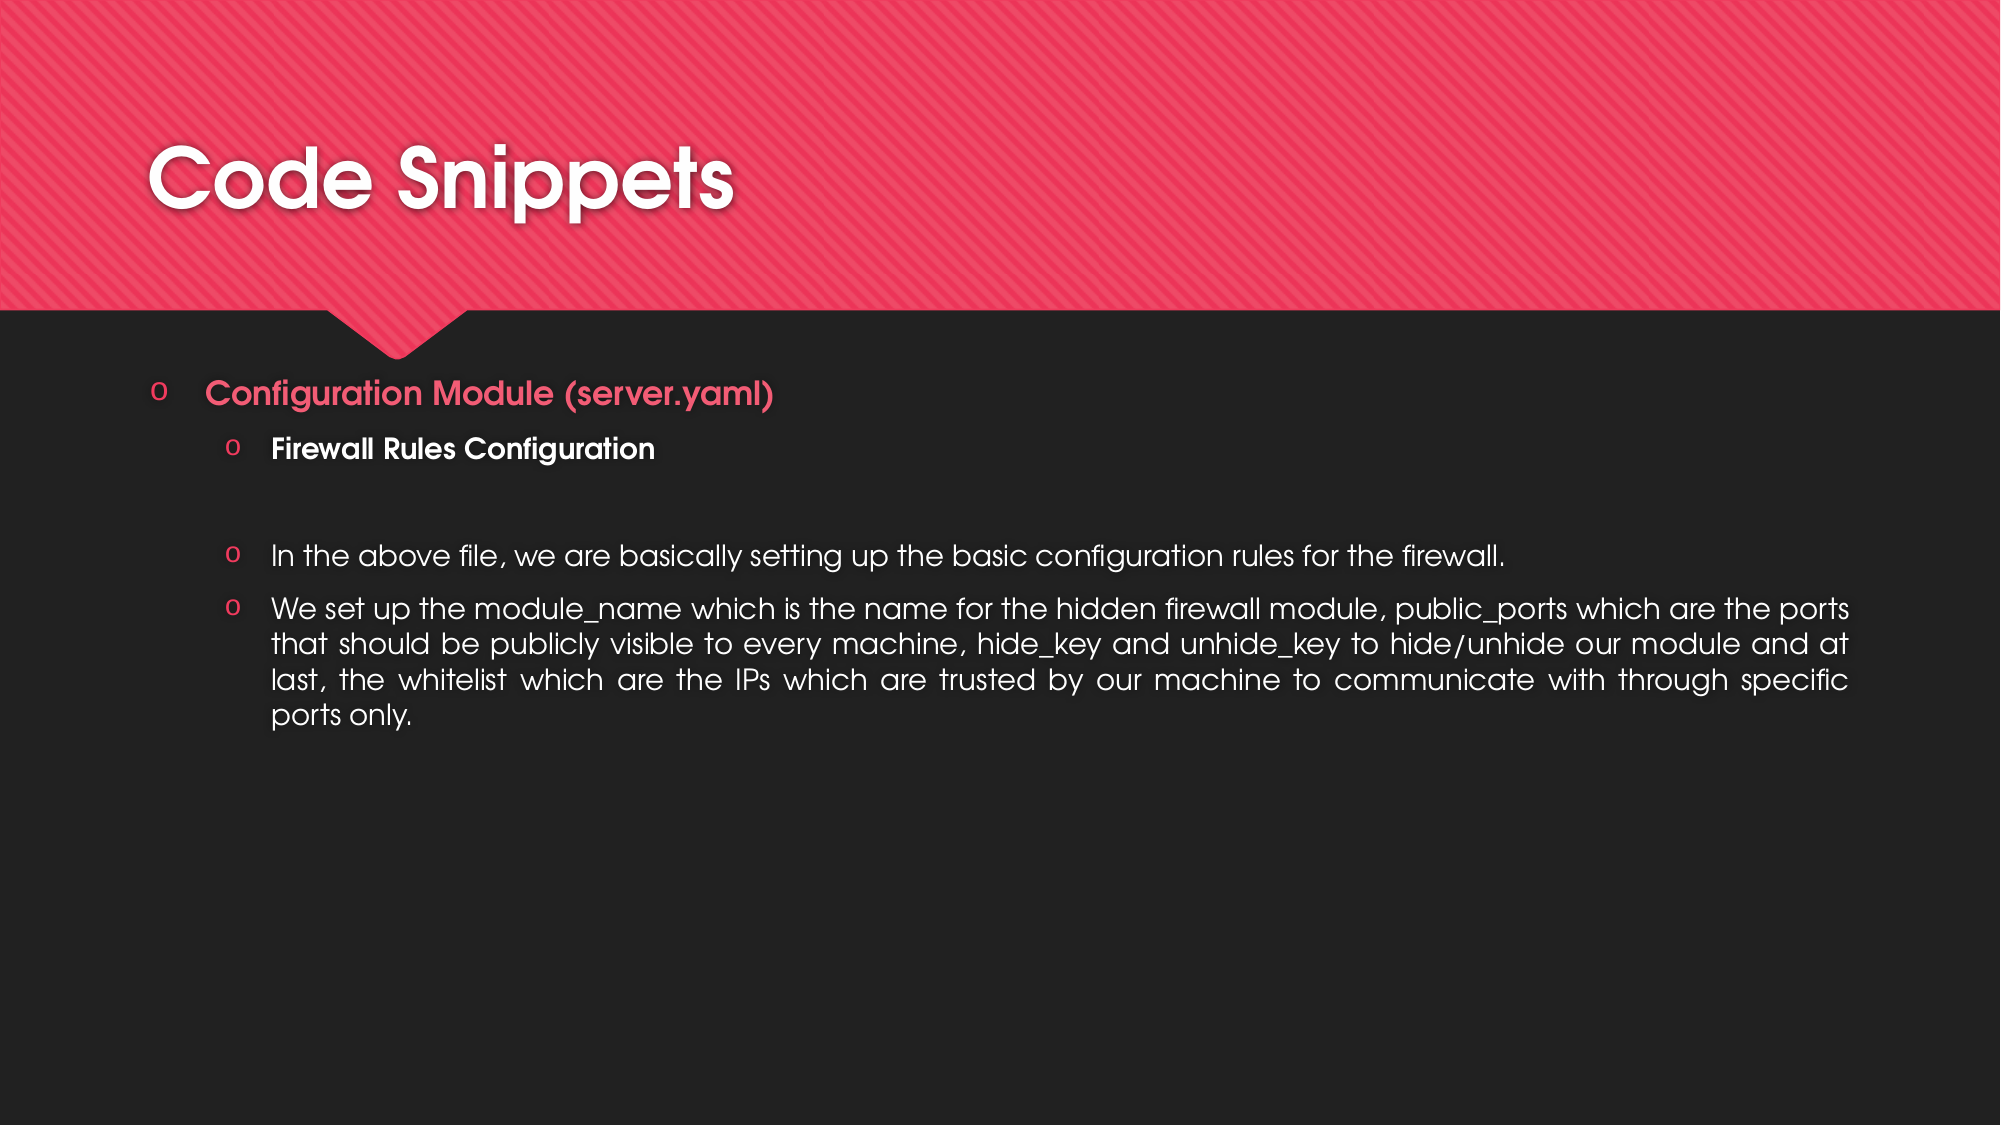

# Code Snippets
Configuration Module (server.yaml)
Firewall Rules Configuration

In the above file, we are basically setting up the basic configuration rules for the firewall.
We set up the module_name which is the name for the hidden firewall module, public_ports which are the ports that should be publicly visible to every machine, hide_key and unhide_key to hide/unhide our module and at last, the whitelist which are the IPs which are trusted by our machine to communicate with through specific ports only.